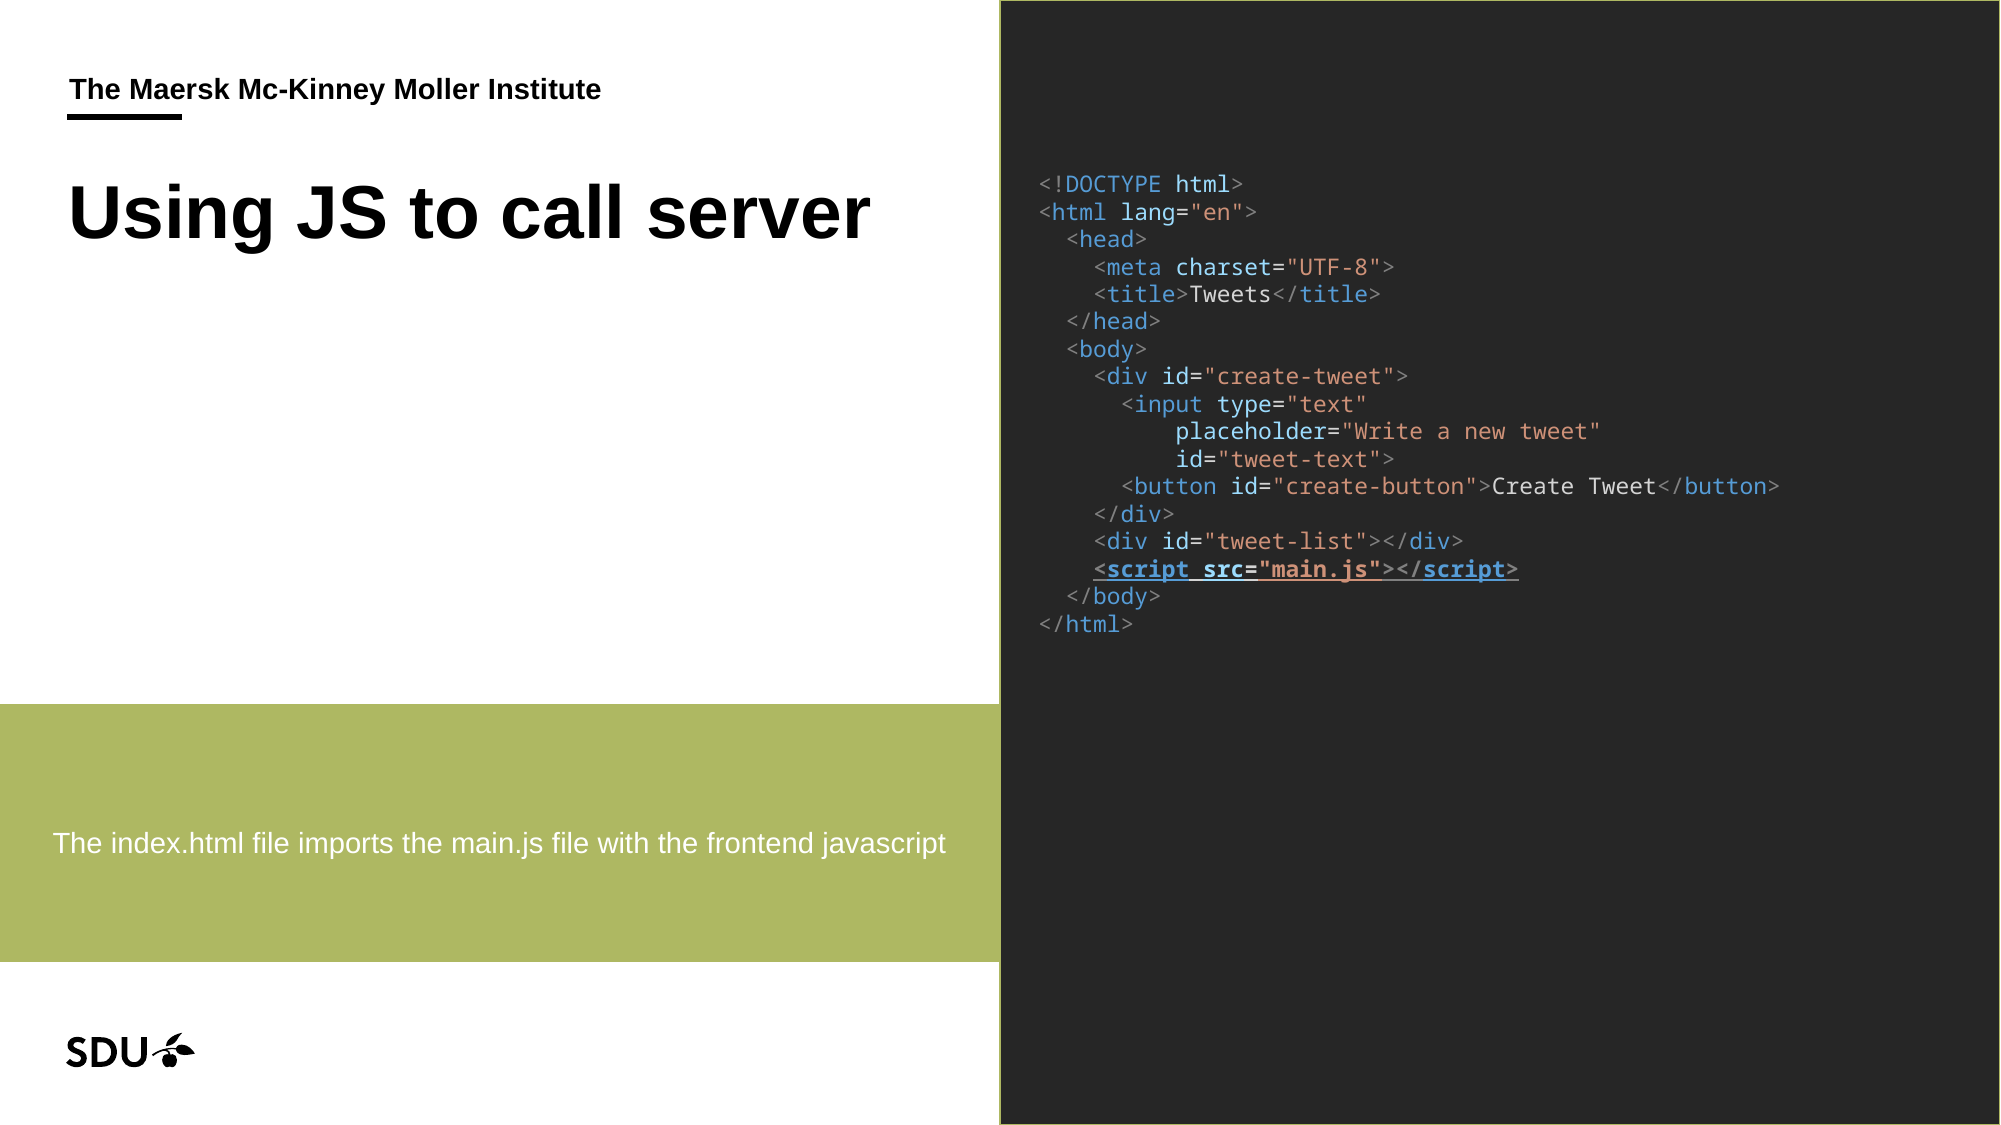

<!DOCTYPE html>
<html lang="en">
  <head>
    <meta charset="UTF-8">
    <title>Tweets</title>
  </head>
  <body>
    <div id="create-tweet">
      <input type="text"
          placeholder="Write a new tweet"
          id="tweet-text">
      <button id="create-button">Create Tweet</button>
    </div>
    <div id="tweet-list"></div>
    <script src="main.js"></script>
  </body>
</html>
# Using JS to call server
The index.html file imports the main.js file with the frontend javascript
18/09/2024
47